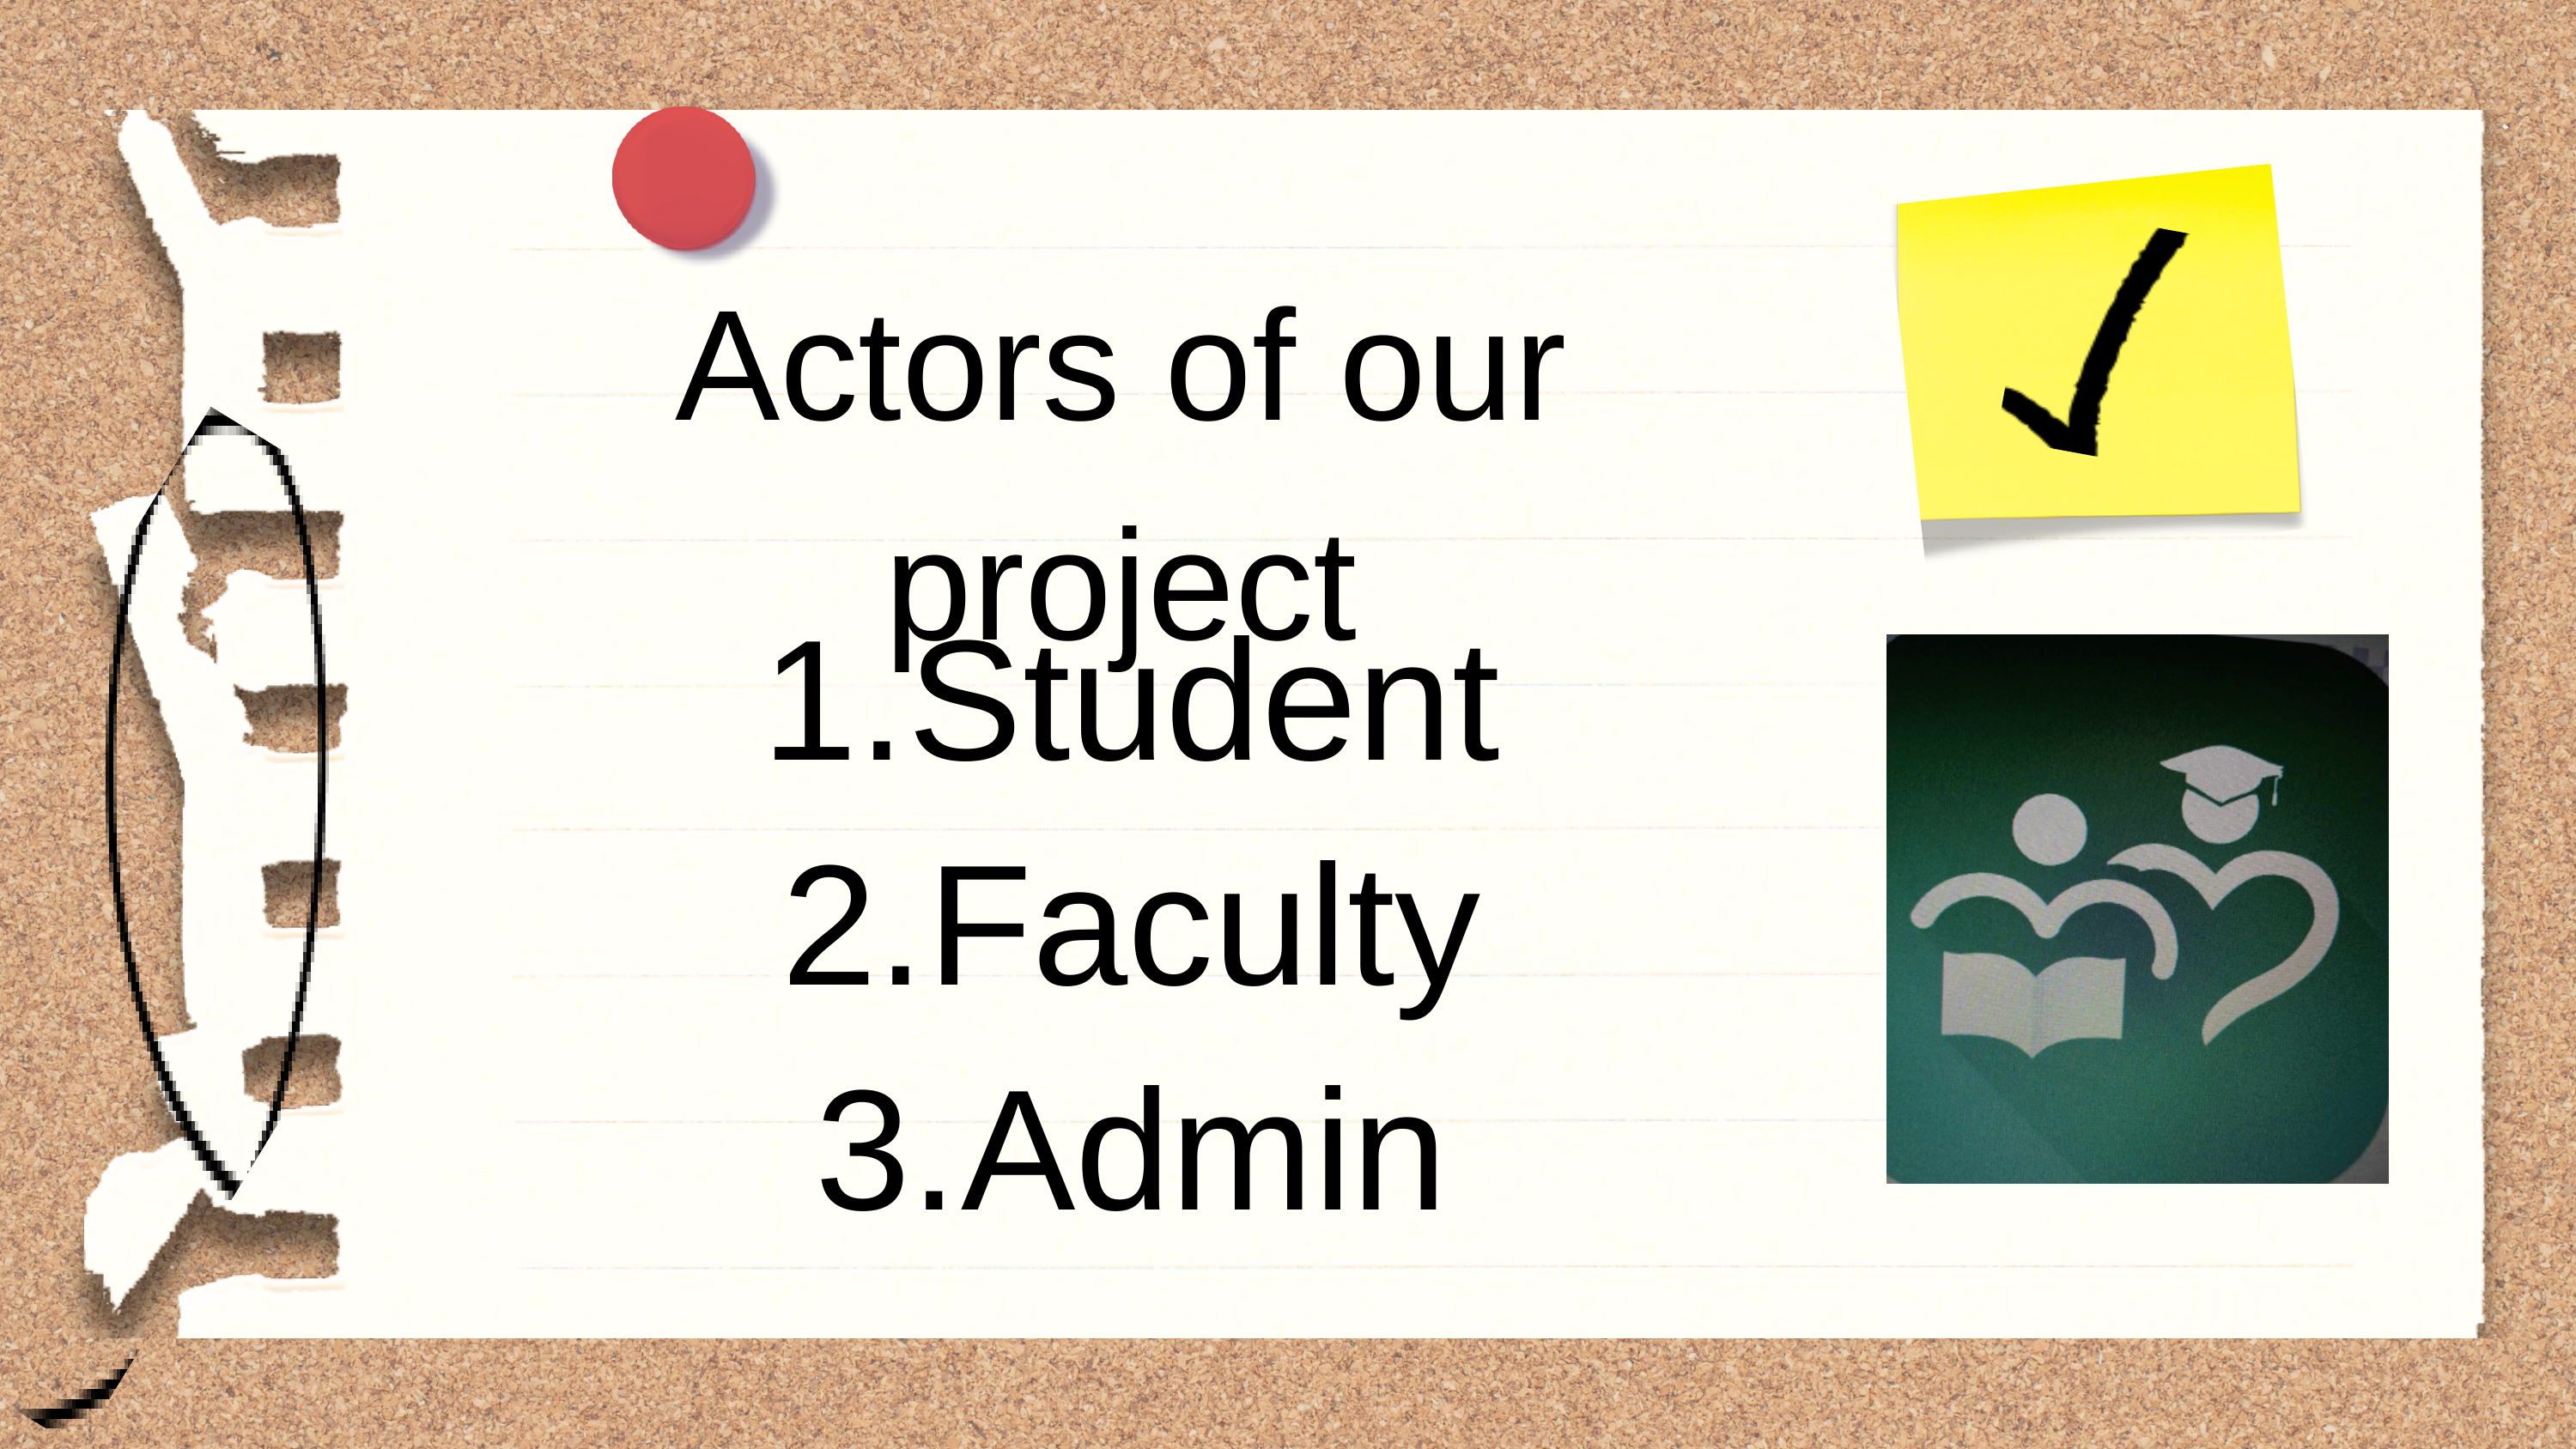

Actors of our project
Student
Faculty
Admin